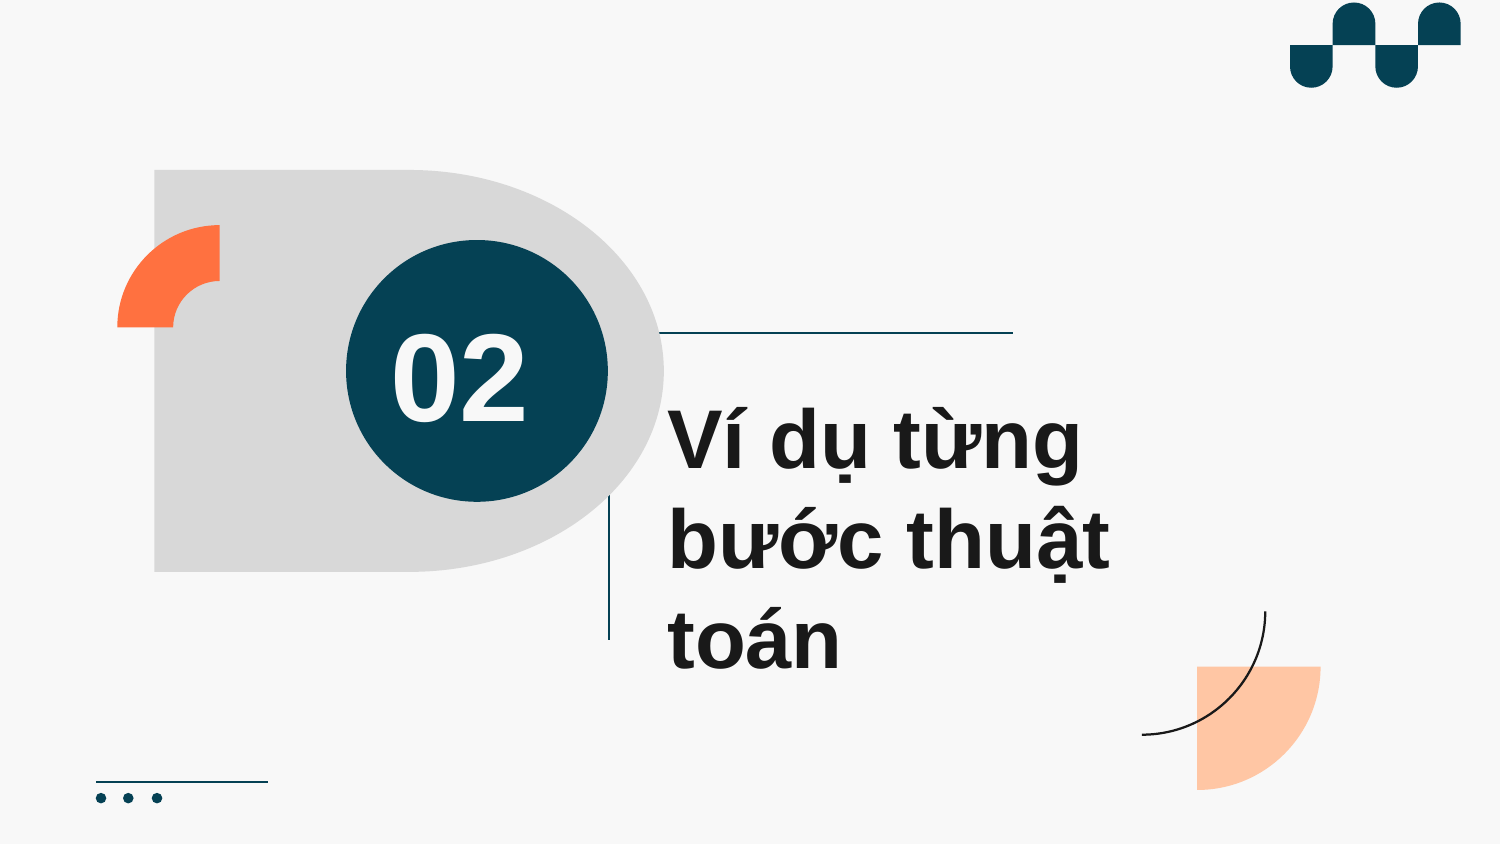

02

# Ví dụ từng bước thuật toán